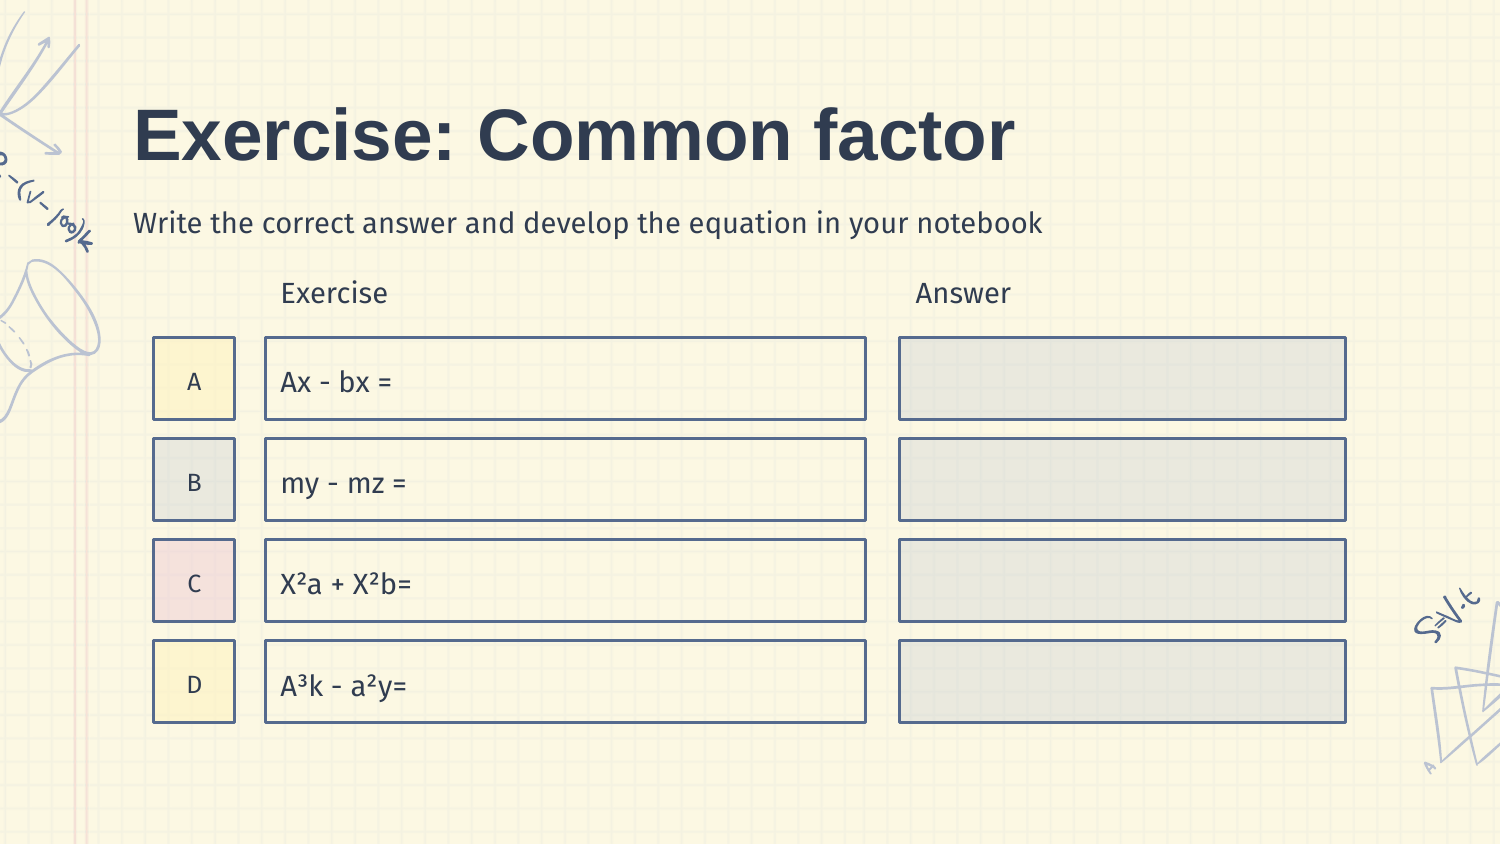

# Exercise: Common factor
Write the correct answer and develop the equation in your notebook

Exercise
Answer
A
Ax - bx =

B
my - mz =

C
X²a + X²b=

D
A³k - a²y=